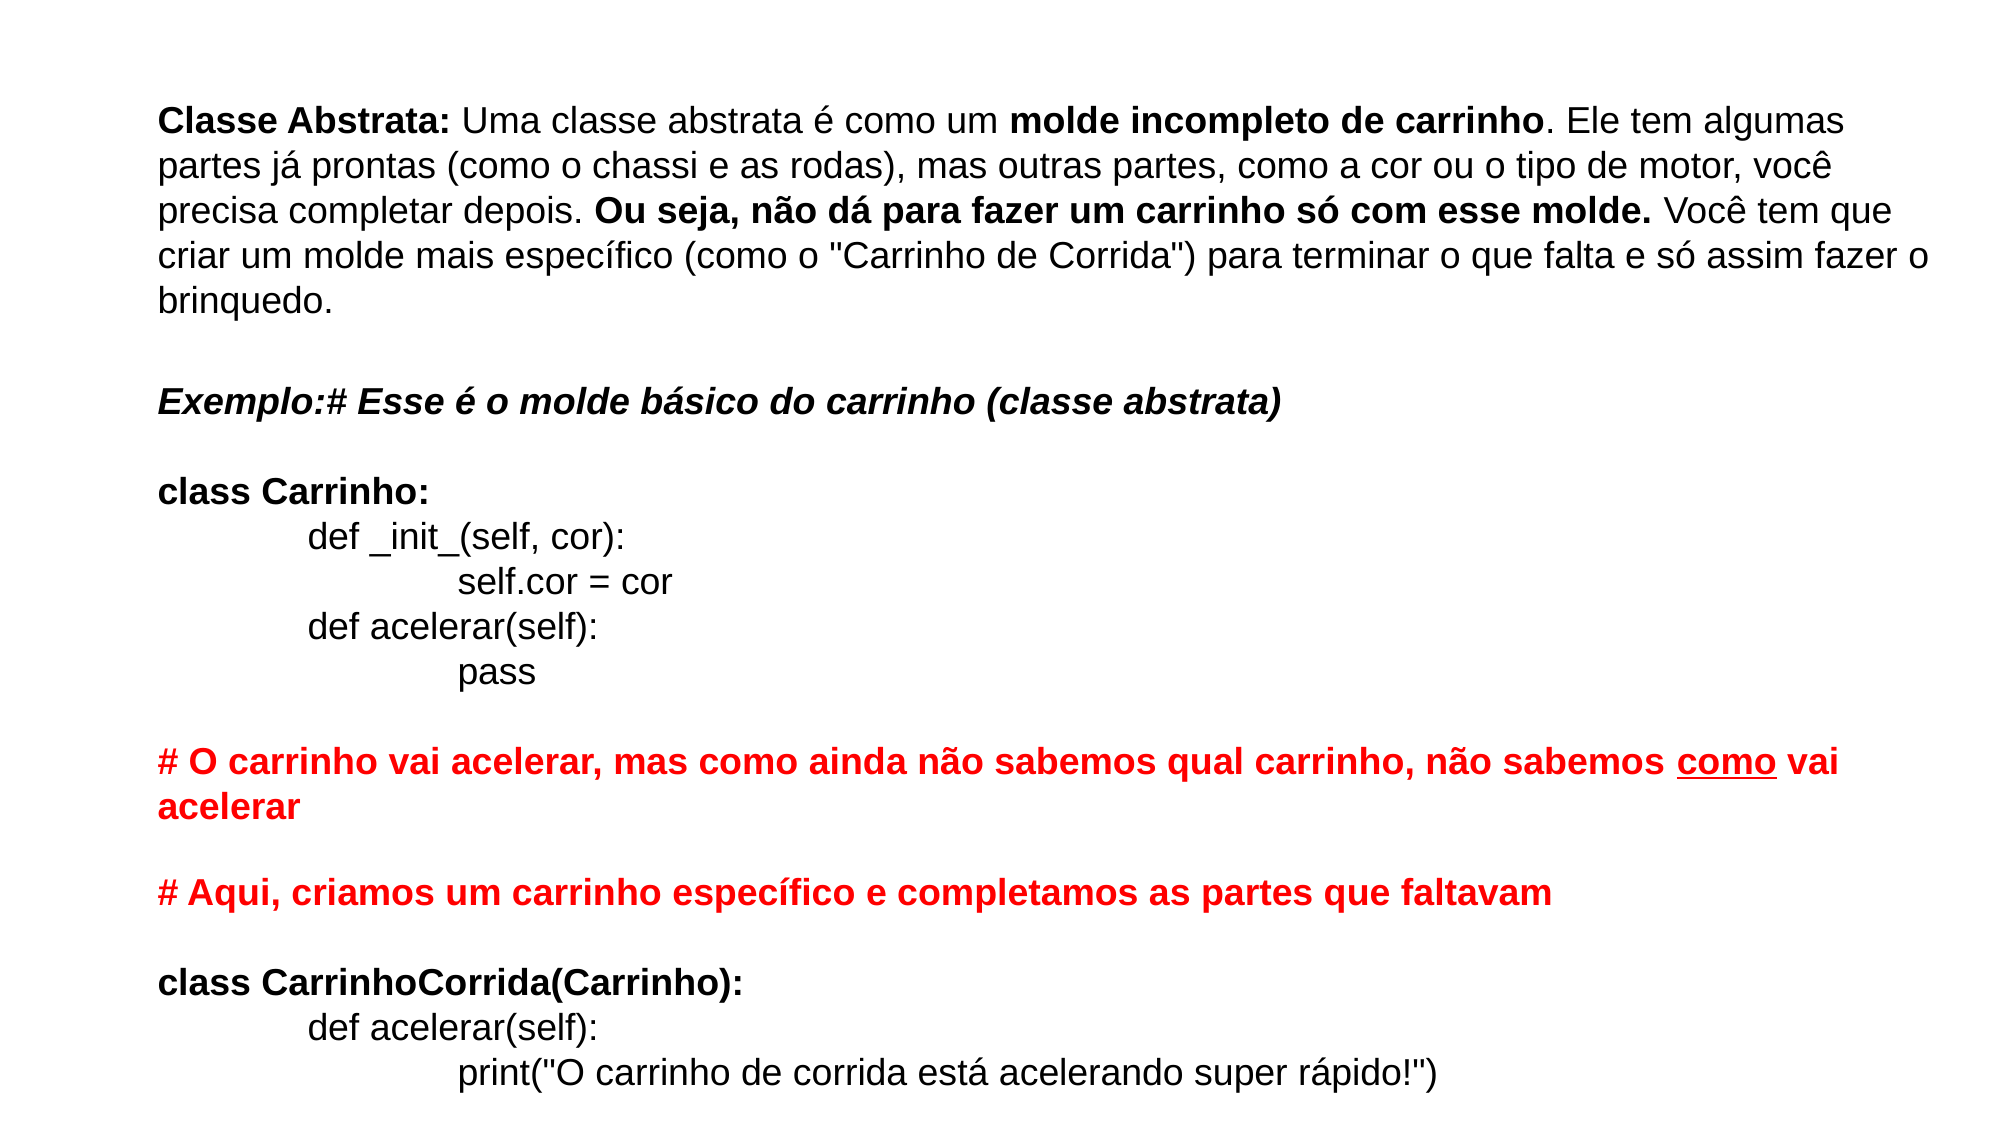

Classe Abstrata: Uma classe abstrata é como um molde incompleto de carrinho. Ele tem algumas partes já prontas (como o chassi e as rodas), mas outras partes, como a cor ou o tipo de motor, você precisa completar depois. Ou seja, não dá para fazer um carrinho só com esse molde. Você tem que criar um molde mais específico (como o "Carrinho de Corrida") para terminar o que falta e só assim fazer o brinquedo.
Exemplo:# Esse é o molde básico do carrinho (classe abstrata)

class Carrinho:
	def _init_(self, cor):
		self.cor = cor
	def acelerar(self):
		pass

# O carrinho vai acelerar, mas como ainda não sabemos qual carrinho, não sabemos como vai acelerar
# Aqui, criamos um carrinho específico e completamos as partes que faltavam

class CarrinhoCorrida(Carrinho):
	def acelerar(self):
		print("O carrinho de corrida está acelerando super rápido!")